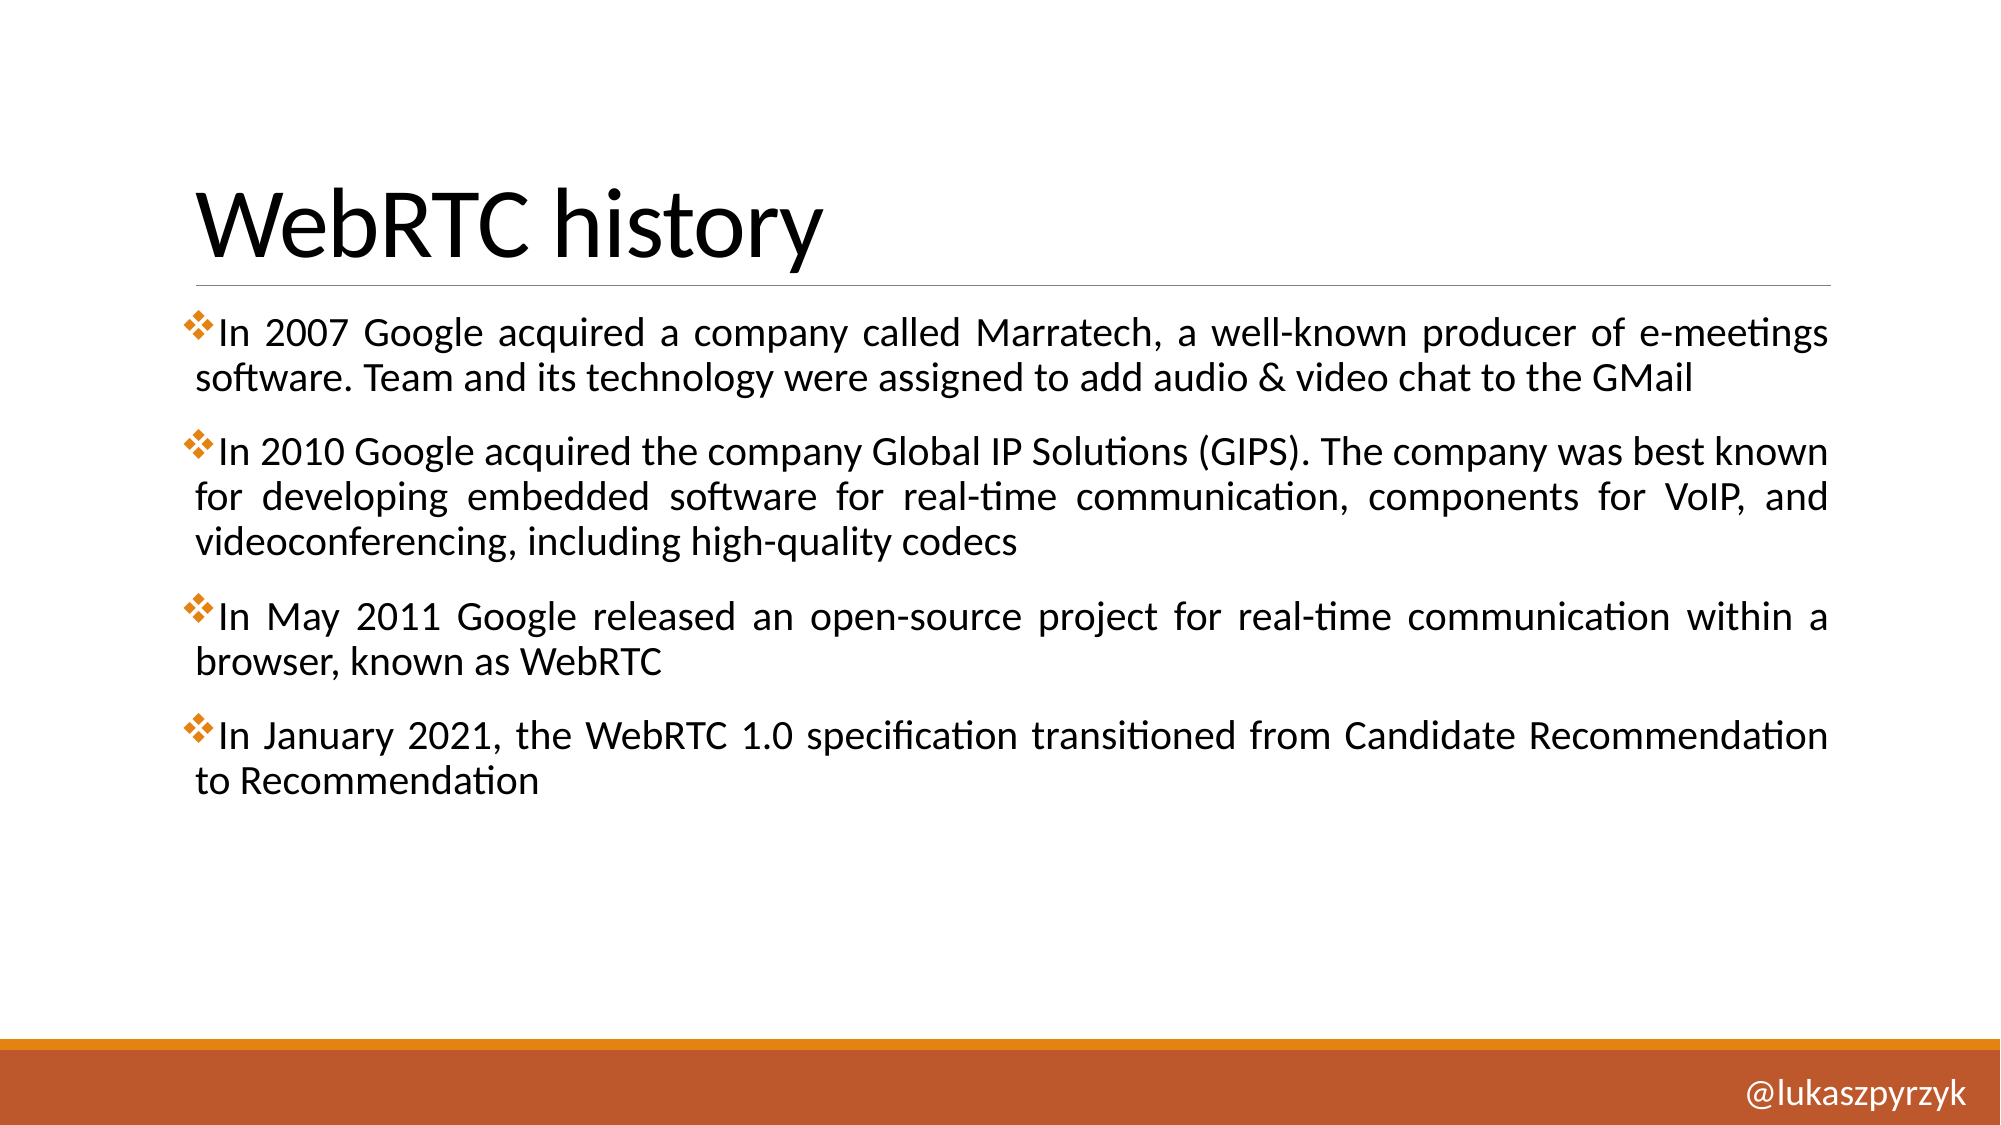

# WebRTC history
In 2007 Google acquired a company called Marratech, a well-known producer of e-meetings software. Team and its technology were assigned to add audio & video chat to the GMail
In 2010 Google acquired the company Global IP Solutions (GIPS). The company was best known for developing embedded software for real-time communication, components for VoIP, and videoconferencing, including high-quality codecs
In May 2011 Google released an open-source project for real-time communication within a browser, known as WebRTC
In January 2021, the WebRTC 1.0 specification transitioned from Candidate Recommendation to Recommendation
@lukaszpyrzyk